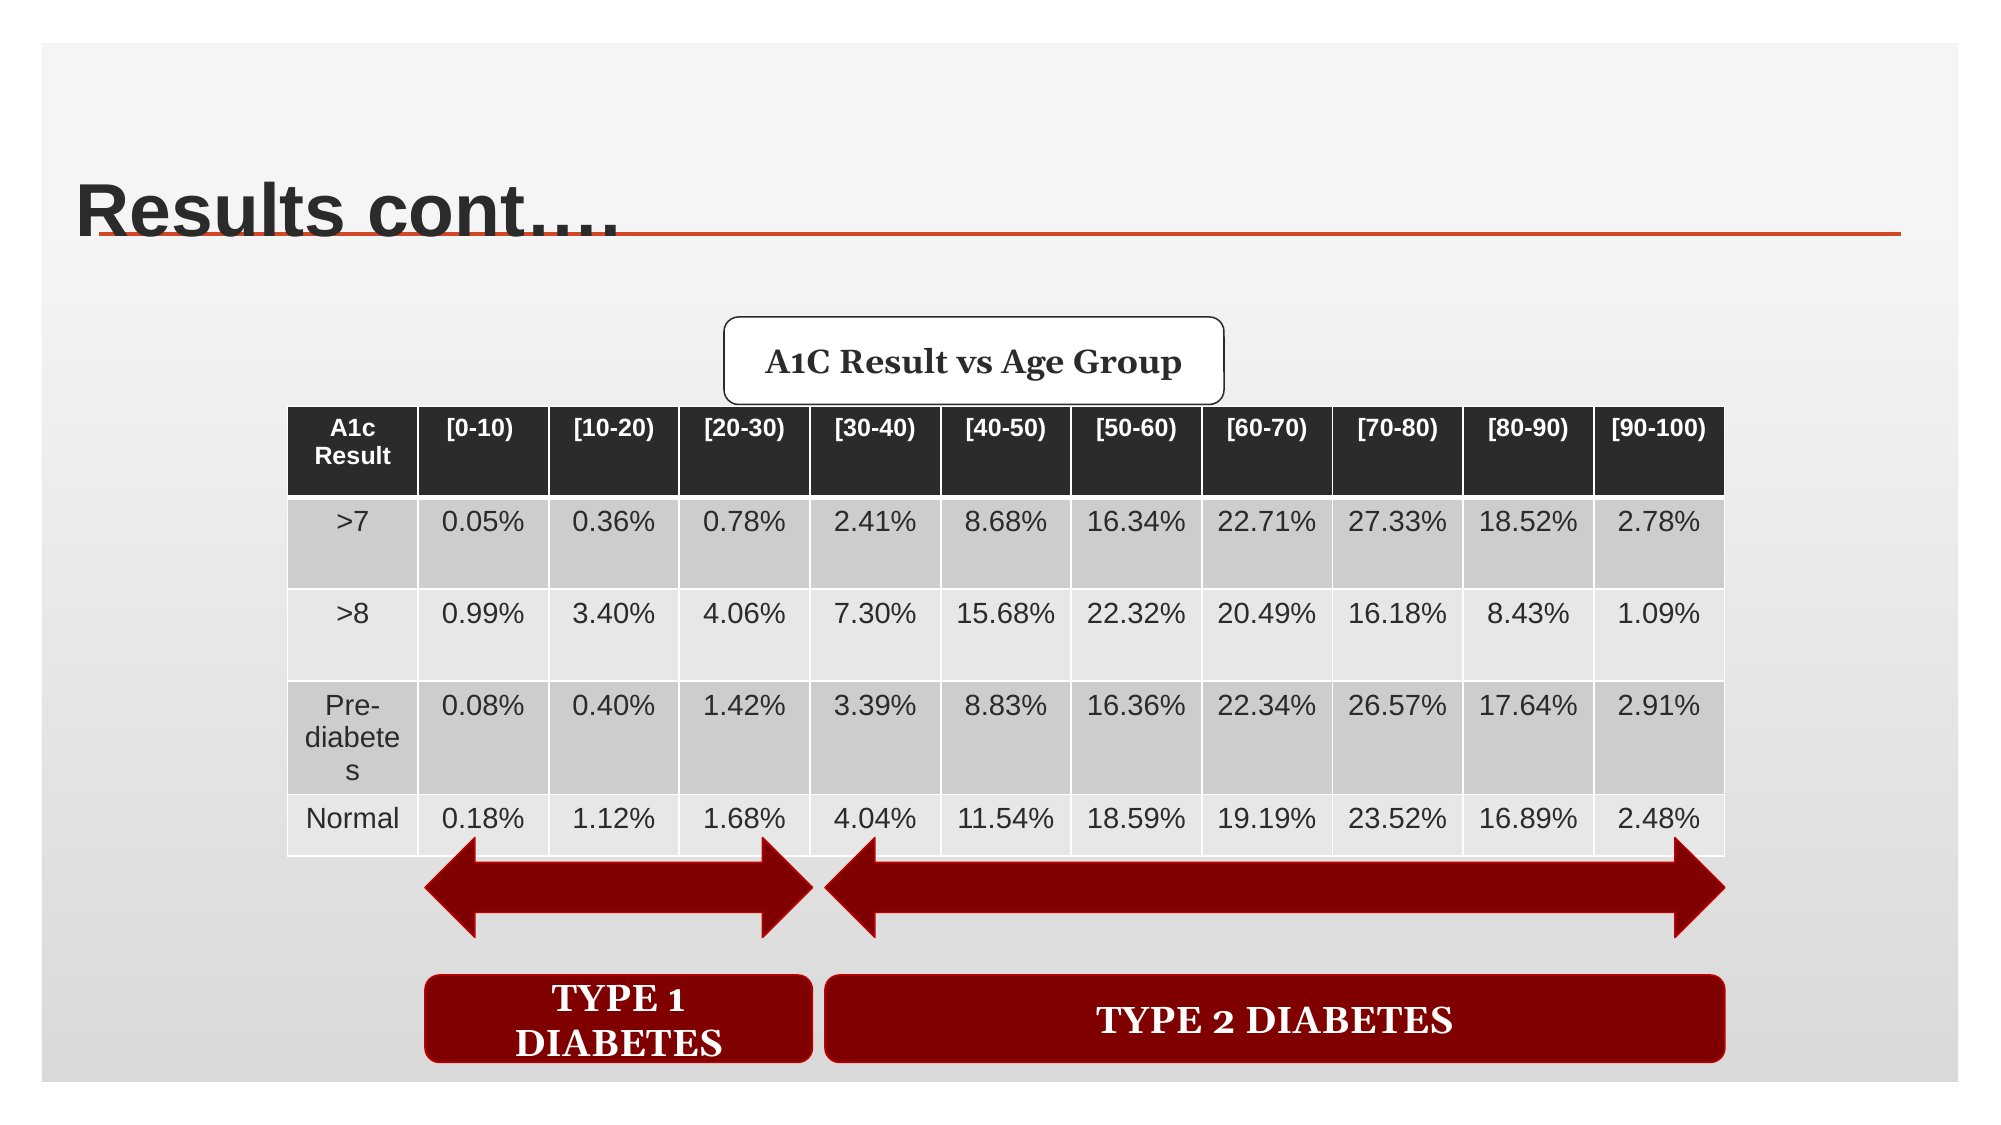

Results cont….
A1C Result vs Age Group
| A1c Result | [0-10) | [10-20) | [20-30) | [30-40) | [40-50) | [50-60) | [60-70) | [70-80) | [80-90) | [90-100) |
| --- | --- | --- | --- | --- | --- | --- | --- | --- | --- | --- |
| >7 | 0.05% | 0.36% | 0.78% | 2.41% | 8.68% | 16.34% | 22.71% | 27.33% | 18.52% | 2.78% |
| >8 | 0.99% | 3.40% | 4.06% | 7.30% | 15.68% | 22.32% | 20.49% | 16.18% | 8.43% | 1.09% |
| Pre-diabetes | 0.08% | 0.40% | 1.42% | 3.39% | 8.83% | 16.36% | 22.34% | 26.57% | 17.64% | 2.91% |
| Normal | 0.18% | 1.12% | 1.68% | 4.04% | 11.54% | 18.59% | 19.19% | 23.52% | 16.89% | 2.48% |

TYPE 1 DIABETES
TYPE 2 DIABETES